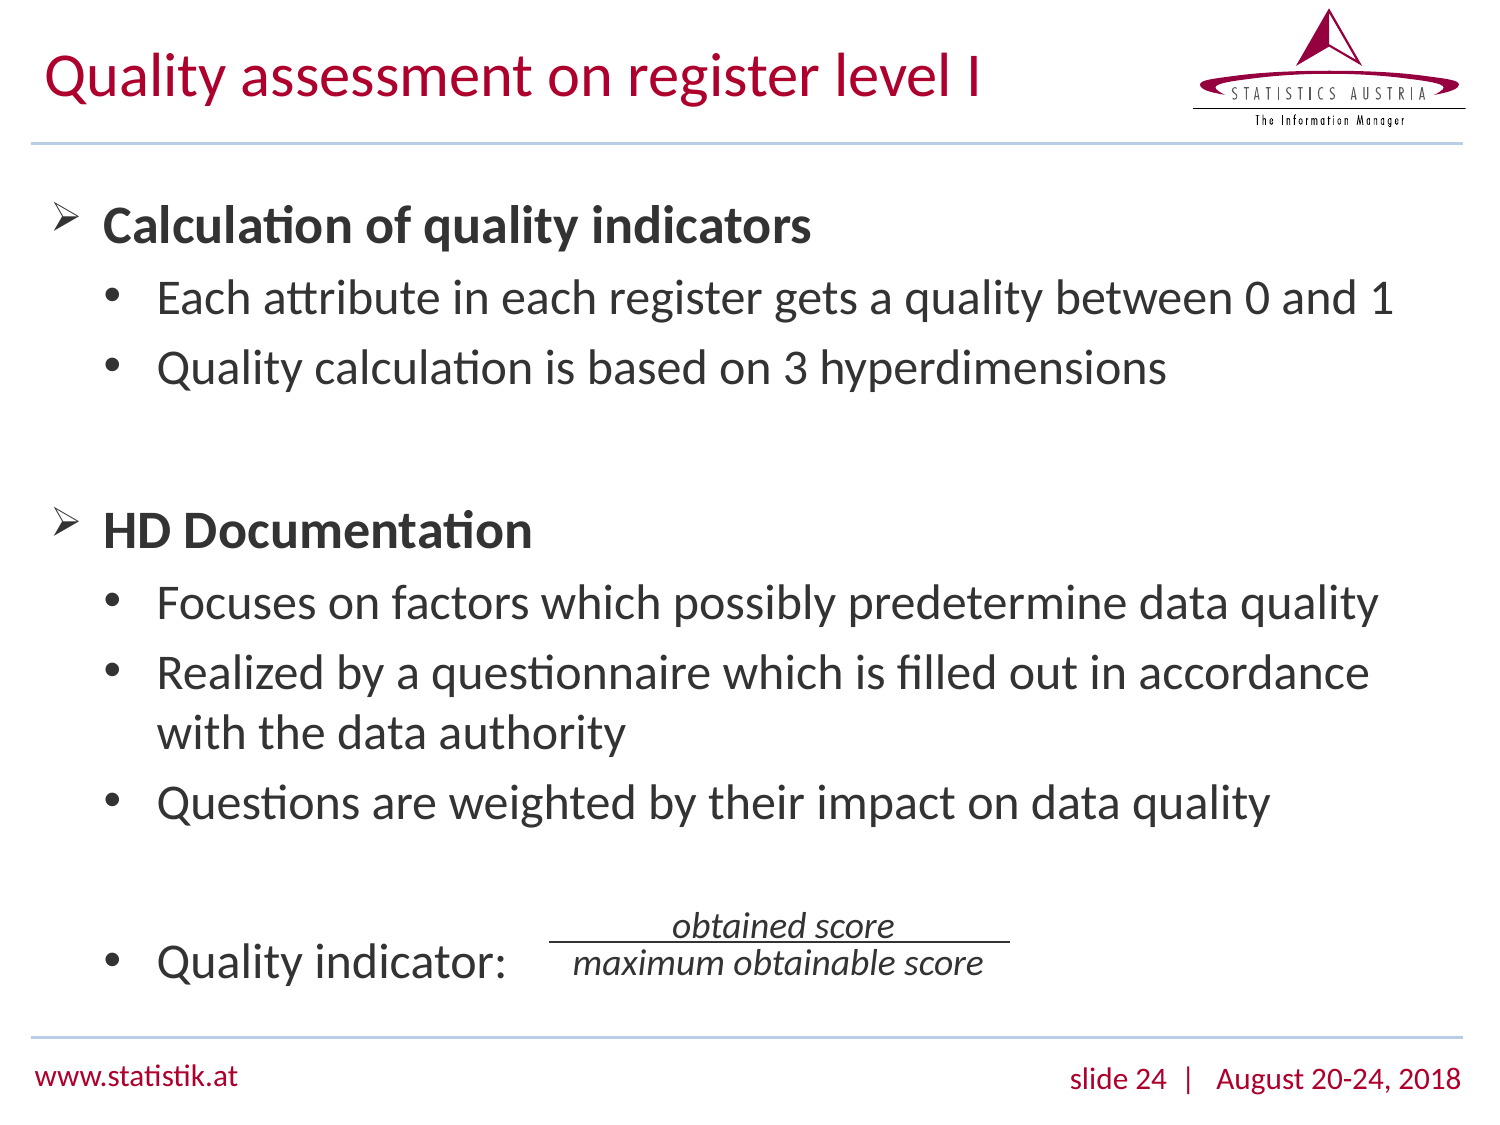

# Quality assessment on register level I
Calculation of quality indicators
Each attribute in each register gets a quality between 0 and 1
Quality calculation is based on 3 hyperdimensions

HD Documentation
Focuses on factors which possibly predetermine data quality
Realized by a questionnaire which is filled out in accordance with the data authority
Questions are weighted by their impact on data quality

Quality indicator:

obtained score
maximum obtainable score